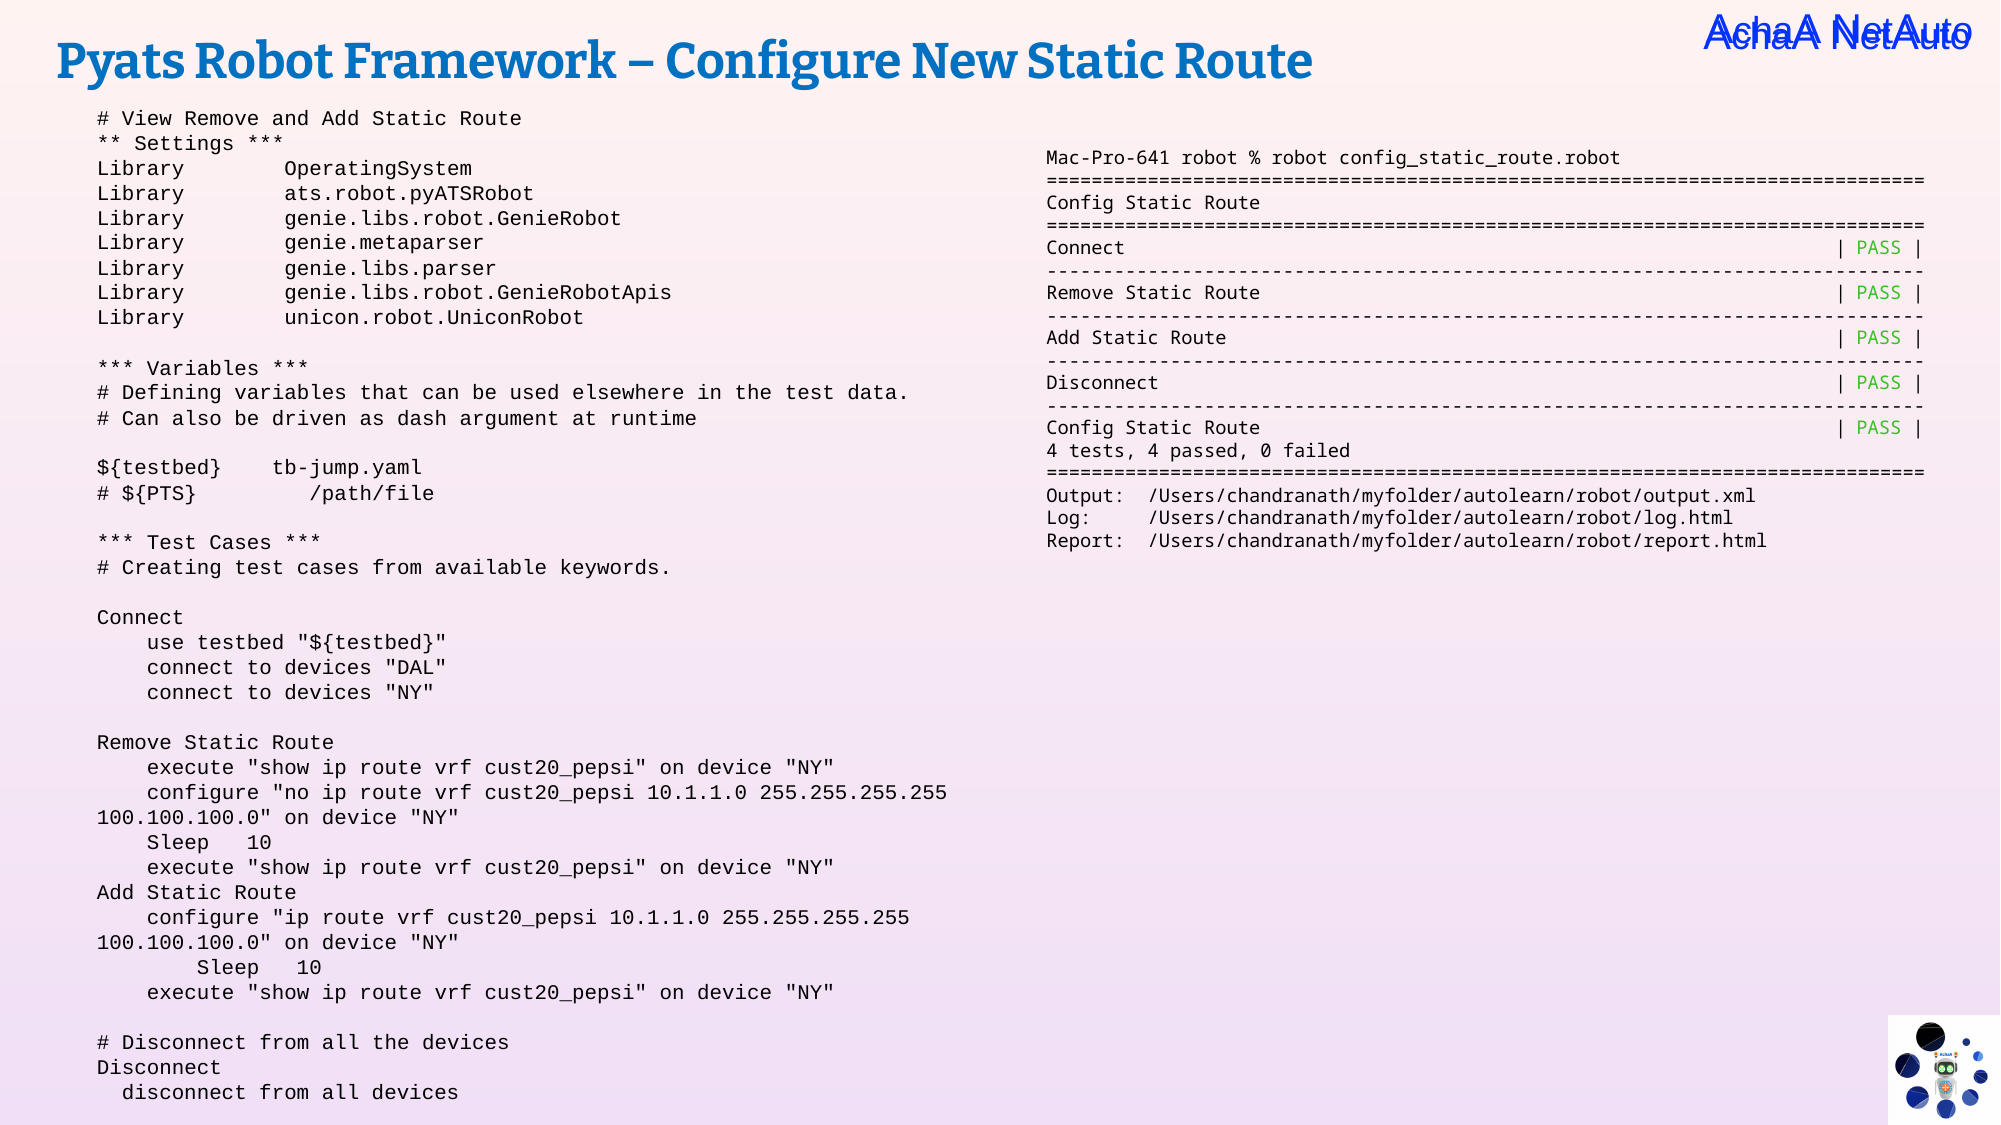

Pyats Robot Framework – Configure New Static Route
# View Remove and Add Static Route
** Settings ***
Library        OperatingSystem
Library        ats.robot.pyATSRobot
Library        genie.libs.robot.GenieRobot
Library        genie.metaparser
Library        genie.libs.parser
Library        genie.libs.robot.GenieRobotApis
Library        unicon.robot.UniconRobot

*** Variables ***
# Defining variables that can be used elsewhere in the test data.
# Can also be driven as dash argument at runtime

${testbed}    tb-jump.yaml
# ${PTS}         /path/file

*** Test Cases ***
# Creating test cases from available keywords.

Connect
    use testbed "${testbed}"
    connect to devices "DAL"
    connect to devices "NY"

Remove Static Route
    execute "show ip route vrf cust20_pepsi" on device "NY"
    configure "no ip route vrf cust20_pepsi 10.1.1.0 255.255.255.255 100.100.100.0" on device "NY"
    Sleep   10
    execute "show ip route vrf cust20_pepsi" on device "NY"
Add Static Route
    configure "ip route vrf cust20_pepsi 10.1.1.0 255.255.255.255 100.100.100.0" on device "NY"
        Sleep   10
    execute "show ip route vrf cust20_pepsi" on device "NY"

# Disconnect from all the devices
Disconnect
  disconnect from all devices
Mac-Pro-641 robot % robot config_static_route.robot
==============================================================================
Config Static Route
==============================================================================
Connect                                                               | PASS |
------------------------------------------------------------------------------
Remove Static Route                                                   | PASS |
------------------------------------------------------------------------------
Add Static Route                                                      | PASS |
------------------------------------------------------------------------------
Disconnect                                                            | PASS |
------------------------------------------------------------------------------
Config Static Route                                                   | PASS |
4 tests, 4 passed, 0 failed
==============================================================================
Output:  /Users/chandranath/myfolder/autolearn/robot/output.xml
Log:     /Users/chandranath/myfolder/autolearn/robot/log.html
Report:  /Users/chandranath/myfolder/autolearn/robot/report.html